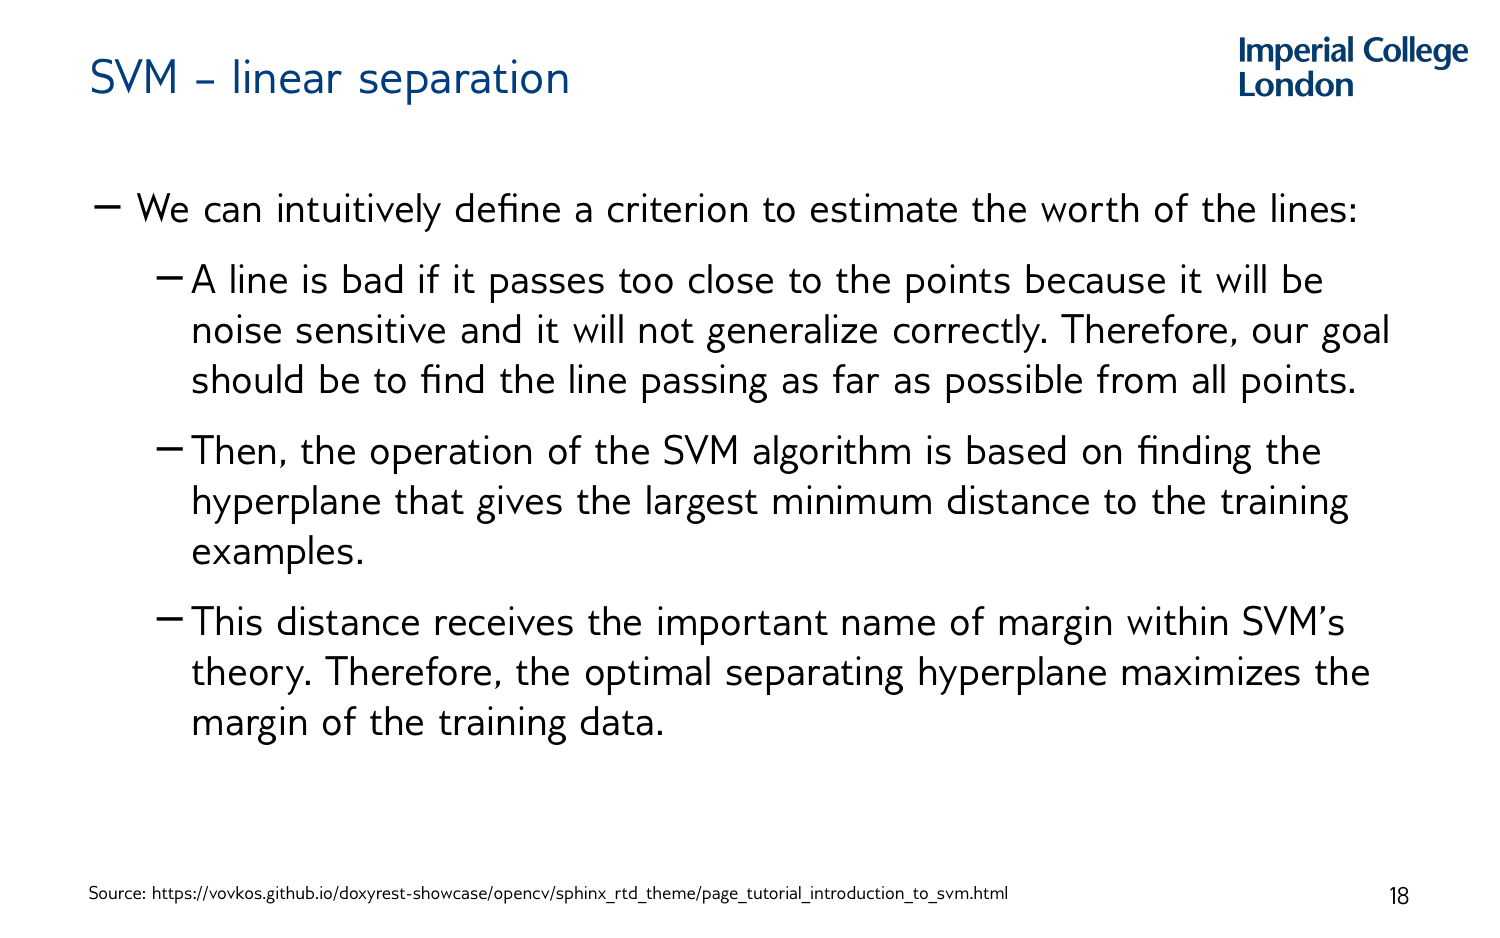

# SVM – linear separation
We can intuitively define a criterion to estimate the worth of the lines:
A line is bad if it passes too close to the points because it will be noise sensitive and it will not generalize correctly. Therefore, our goal should be to find the line passing as far as possible from all points.
Then, the operation of the SVM algorithm is based on finding the hyperplane that gives the largest minimum distance to the training examples.
This distance receives the important name of margin within SVM’s theory. Therefore, the optimal separating hyperplane maximizes the margin of the training data.

18
Source: https://vovkos.github.io/doxyrest-showcase/opencv/sphinx_rtd_theme/page_tutorial_introduction_to_svm.html